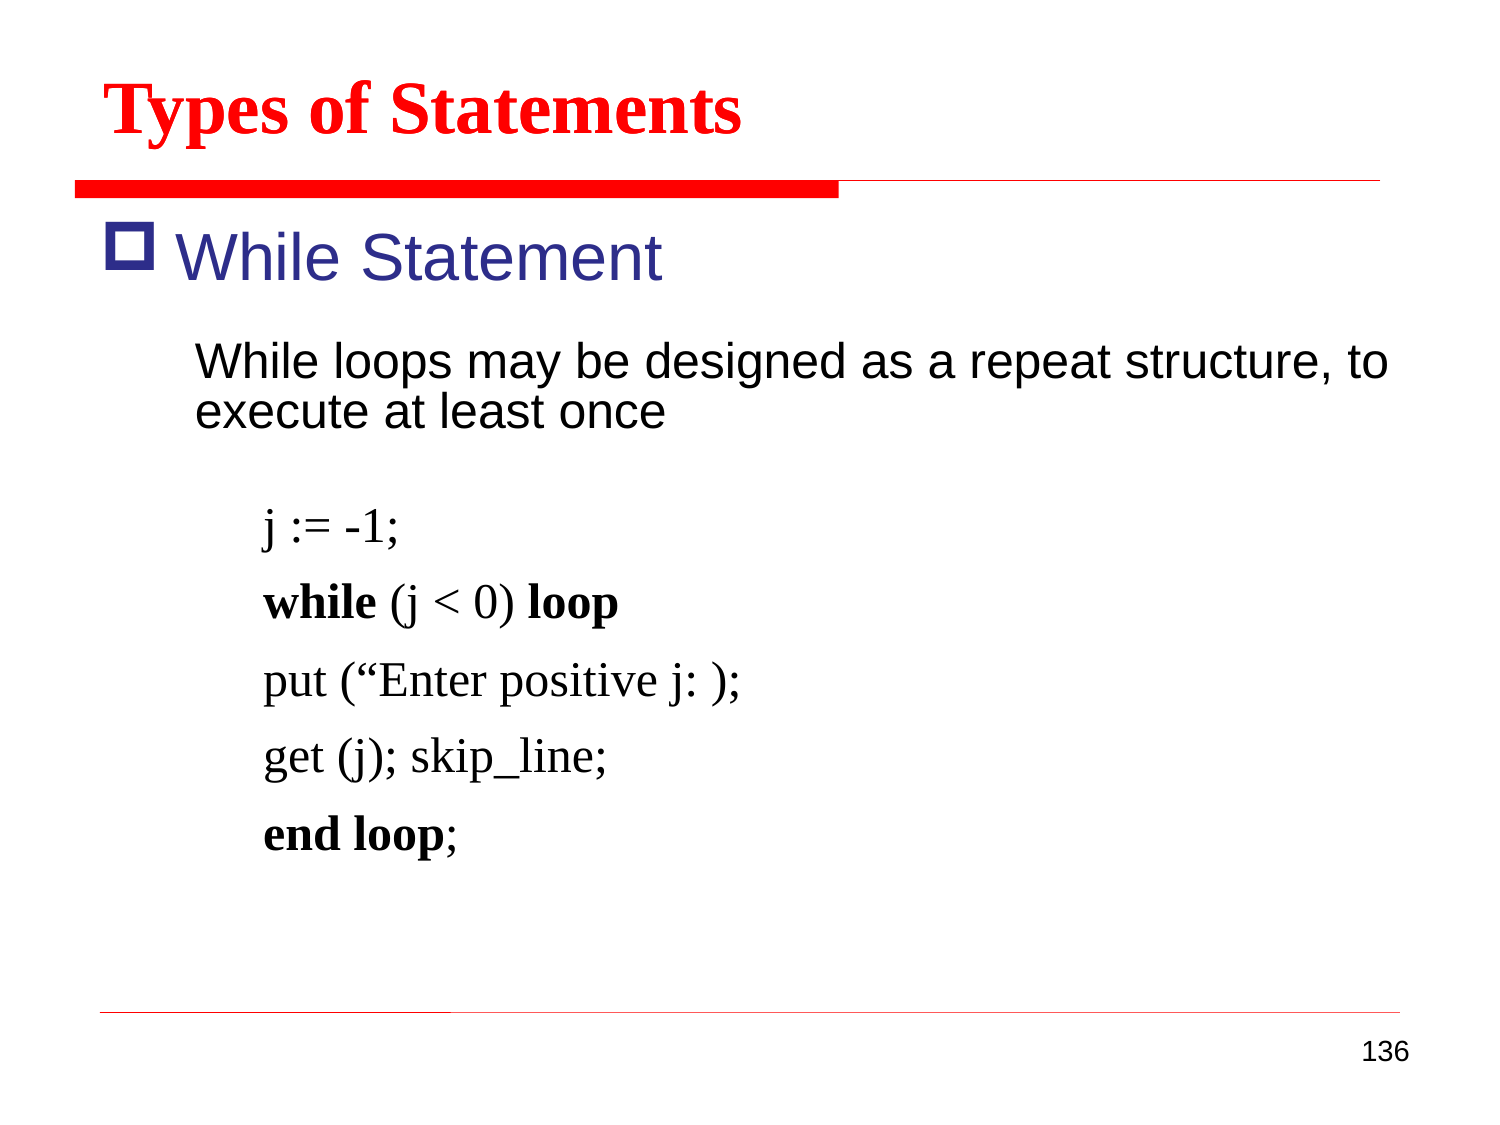

Types of Statements
Types of Statements
While Statement
While loops may be designed as a repeat structure, to execute at least once

j := -1;

while (j < 0) loop

put (“Enter positive j: );

get (j); skip_line;

end loop;
136